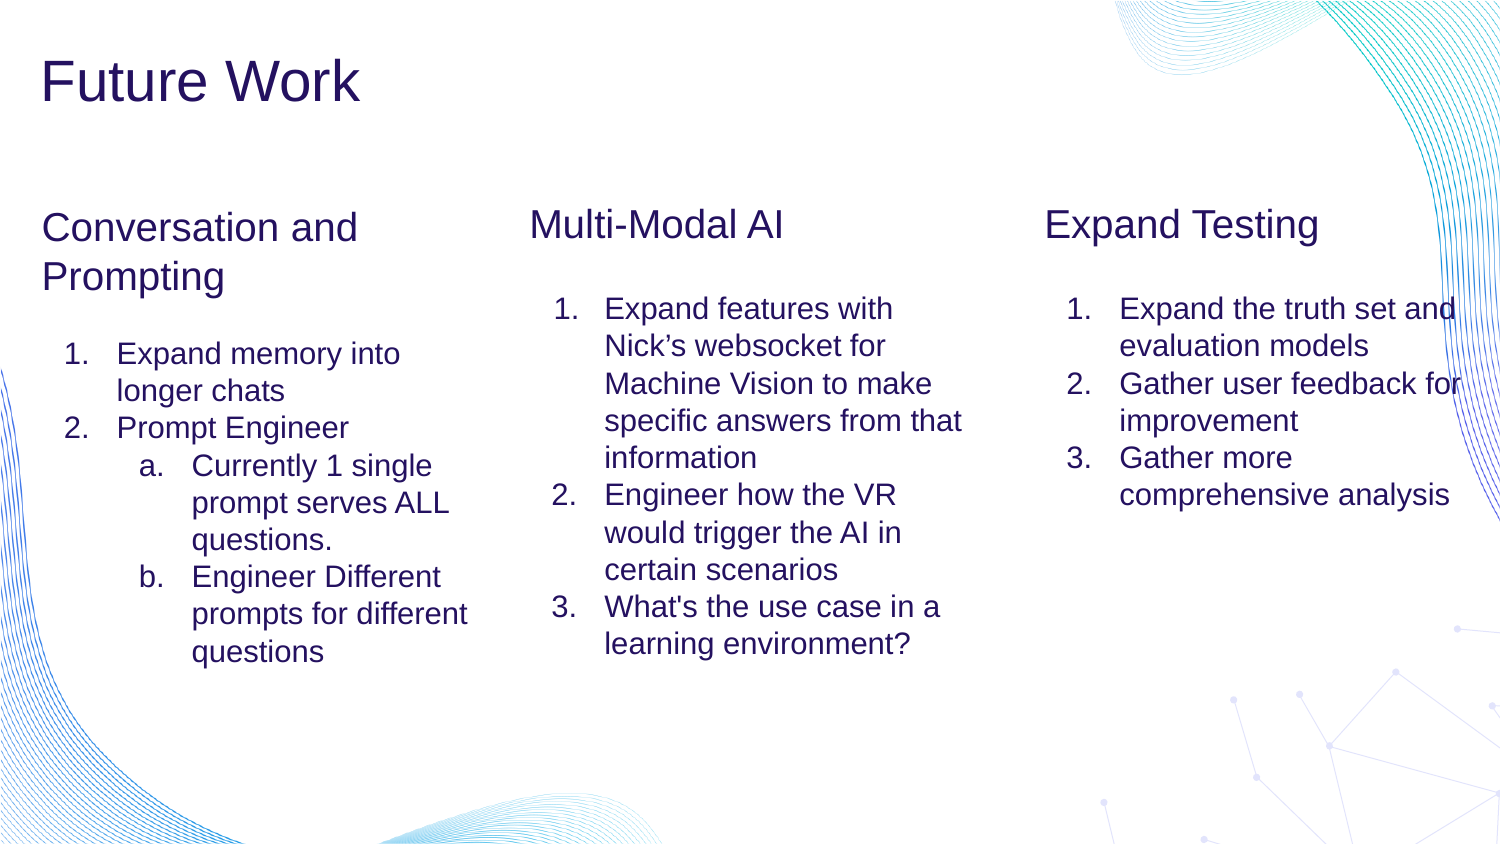

# Future Work
Expand Testing
Multi-Modal AI
Conversation and Prompting
Expand features with Nick’s websocket for Machine Vision to make specific answers from that information
Engineer how the VR would trigger the AI in certain scenarios
What's the use case in a learning environment?
Expand the truth set and evaluation models
Gather user feedback for improvement
Gather more comprehensive analysis

Expand memory into longer chats
Prompt Engineer
Currently 1 single prompt serves ALL questions.
Engineer Different prompts for different questions